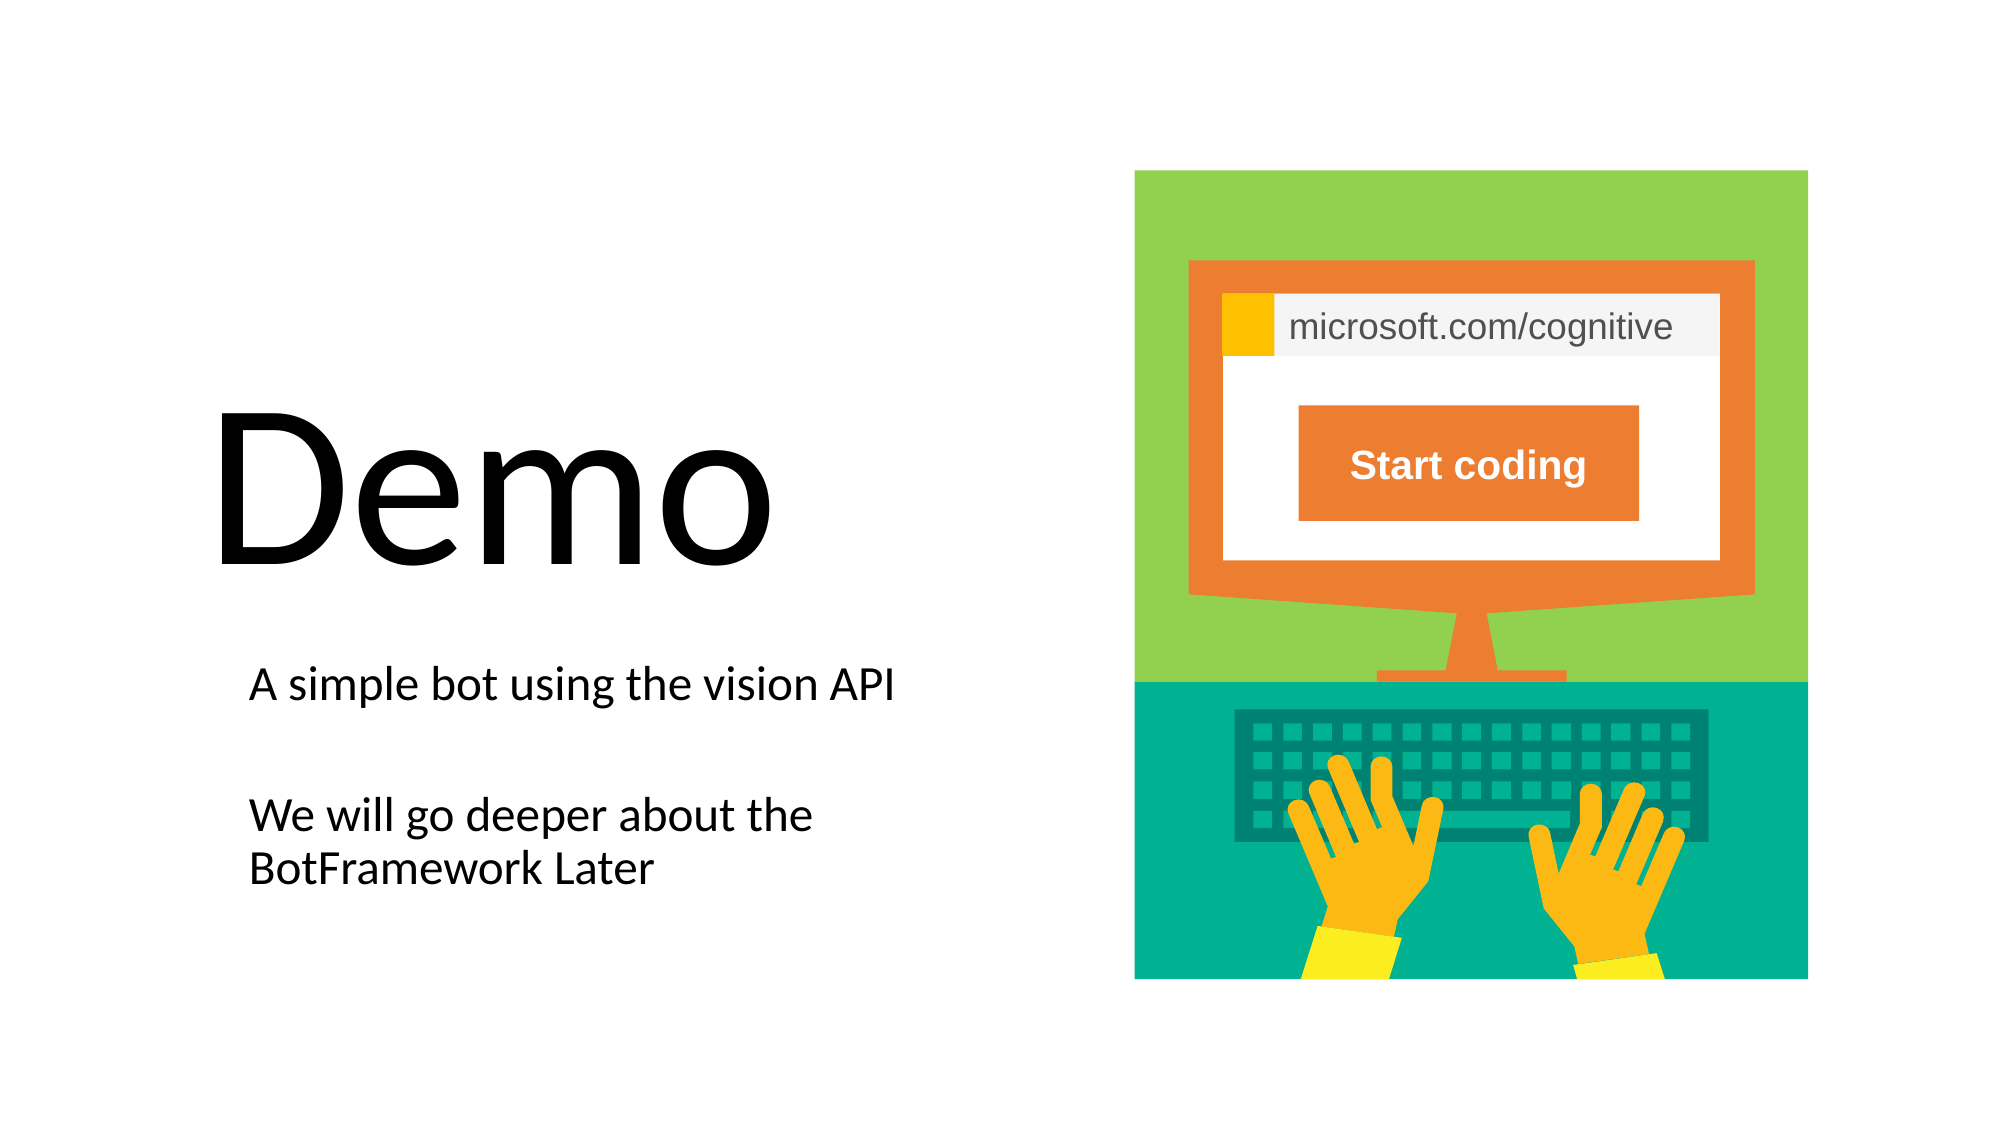

Start coding

microsoft.com/cognitive
# Demo
A simple bot using the vision API

We will go deeper about the
BotFramework Later